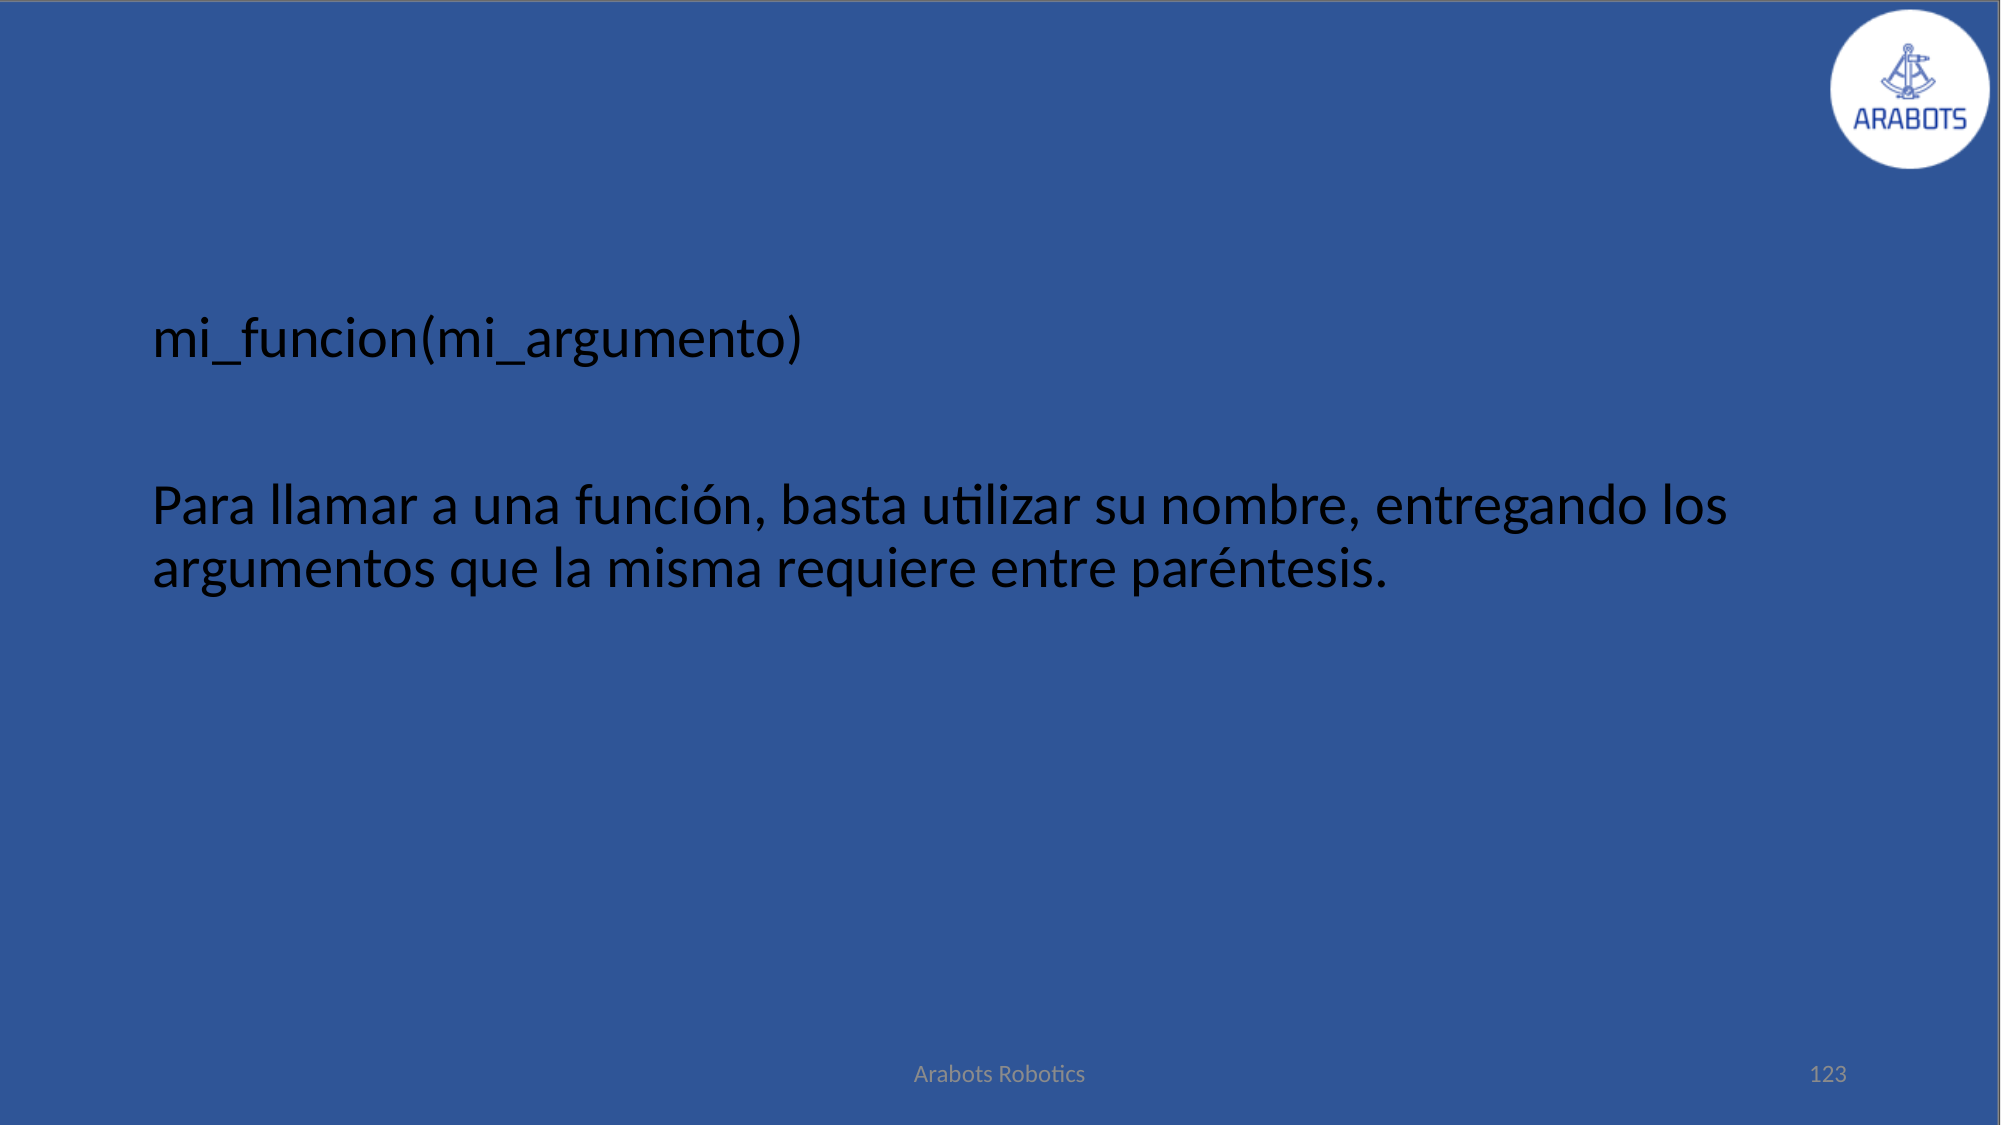

#
mi_funcion(mi_argumento)

Para llamar a una función, basta utilizar su nombre, entregando los argumentos que la misma requiere entre paréntesis.
Arabots Robotics
123